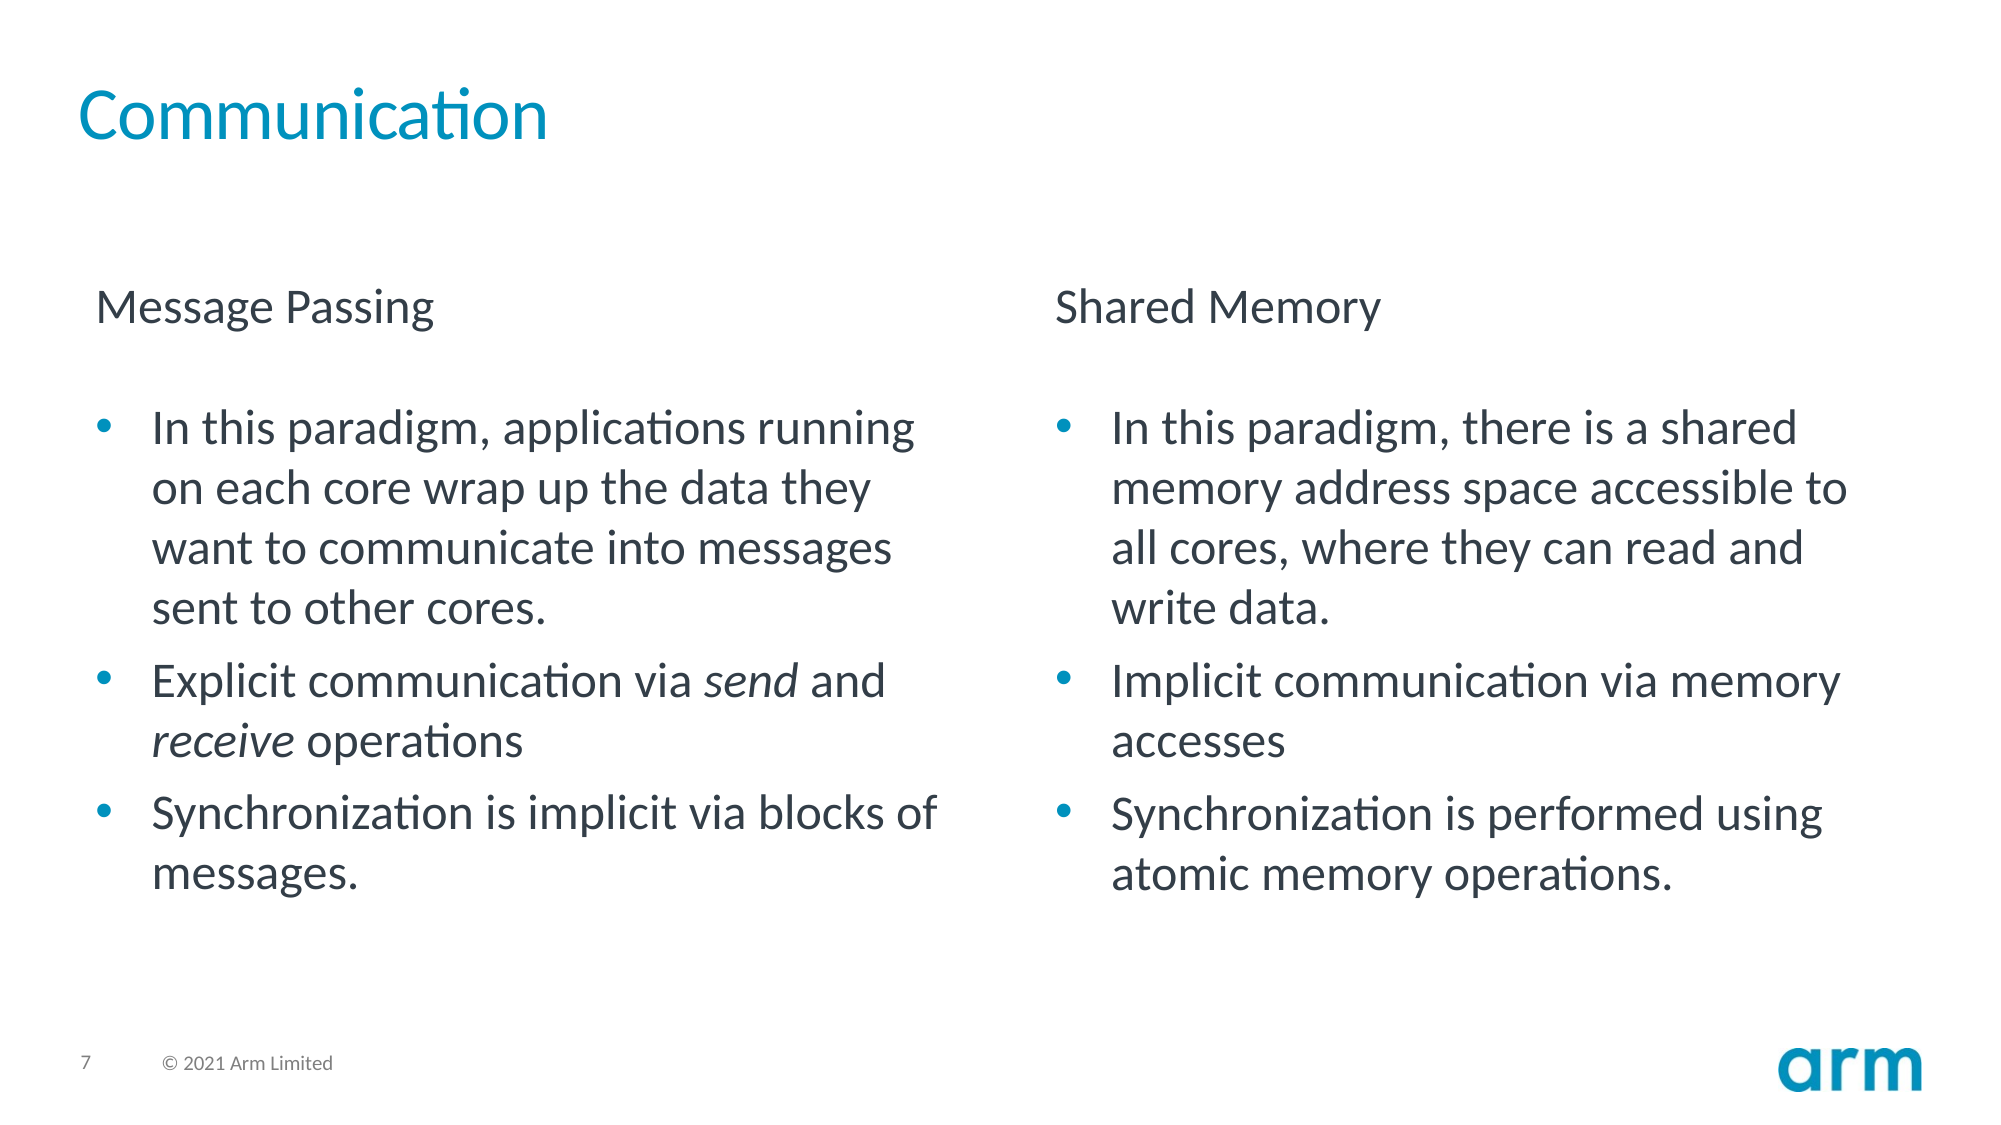

# Communication
Message Passing
Shared Memory
In this paradigm, applications running on each core wrap up the data they want to communicate into messages sent to other cores.
Explicit communication via send and receive operations
Synchronization is implicit via blocks of messages.
In this paradigm, there is a shared memory address space accessible to all cores, where they can read and write data.
Implicit communication via memory accesses
Synchronization is performed using atomic memory operations.